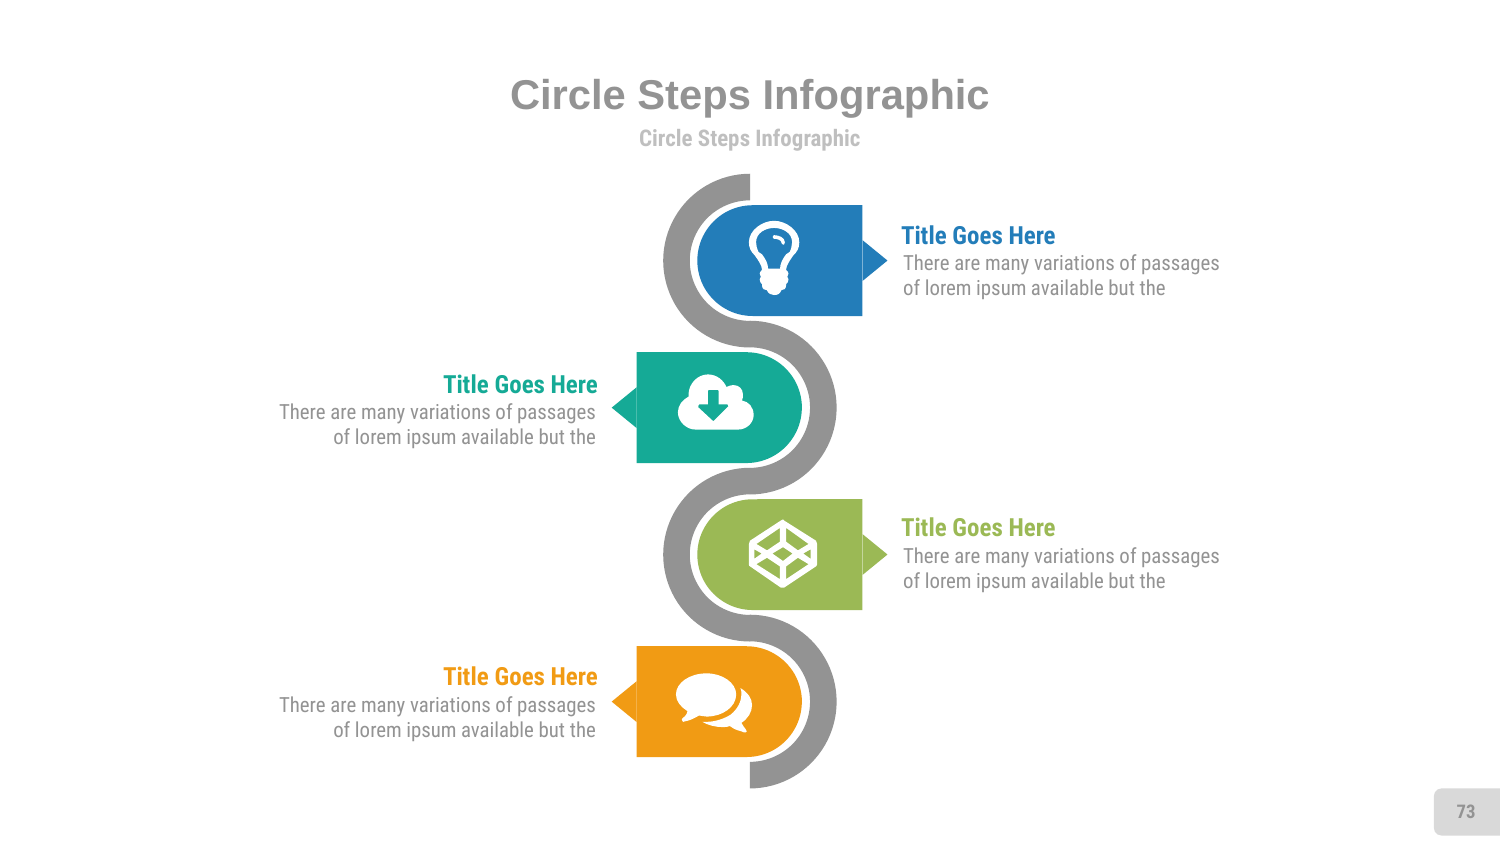

# Circle Steps Infographic
Circle Steps Infographic

Title Goes Here
There are many variations of passages of lorem ipsum available but the

Title Goes Here
There are many variations of passages of lorem ipsum available but the

Title Goes Here
There are many variations of passages of lorem ipsum available but the

Title Goes Here
There are many variations of passages of lorem ipsum available but the

73